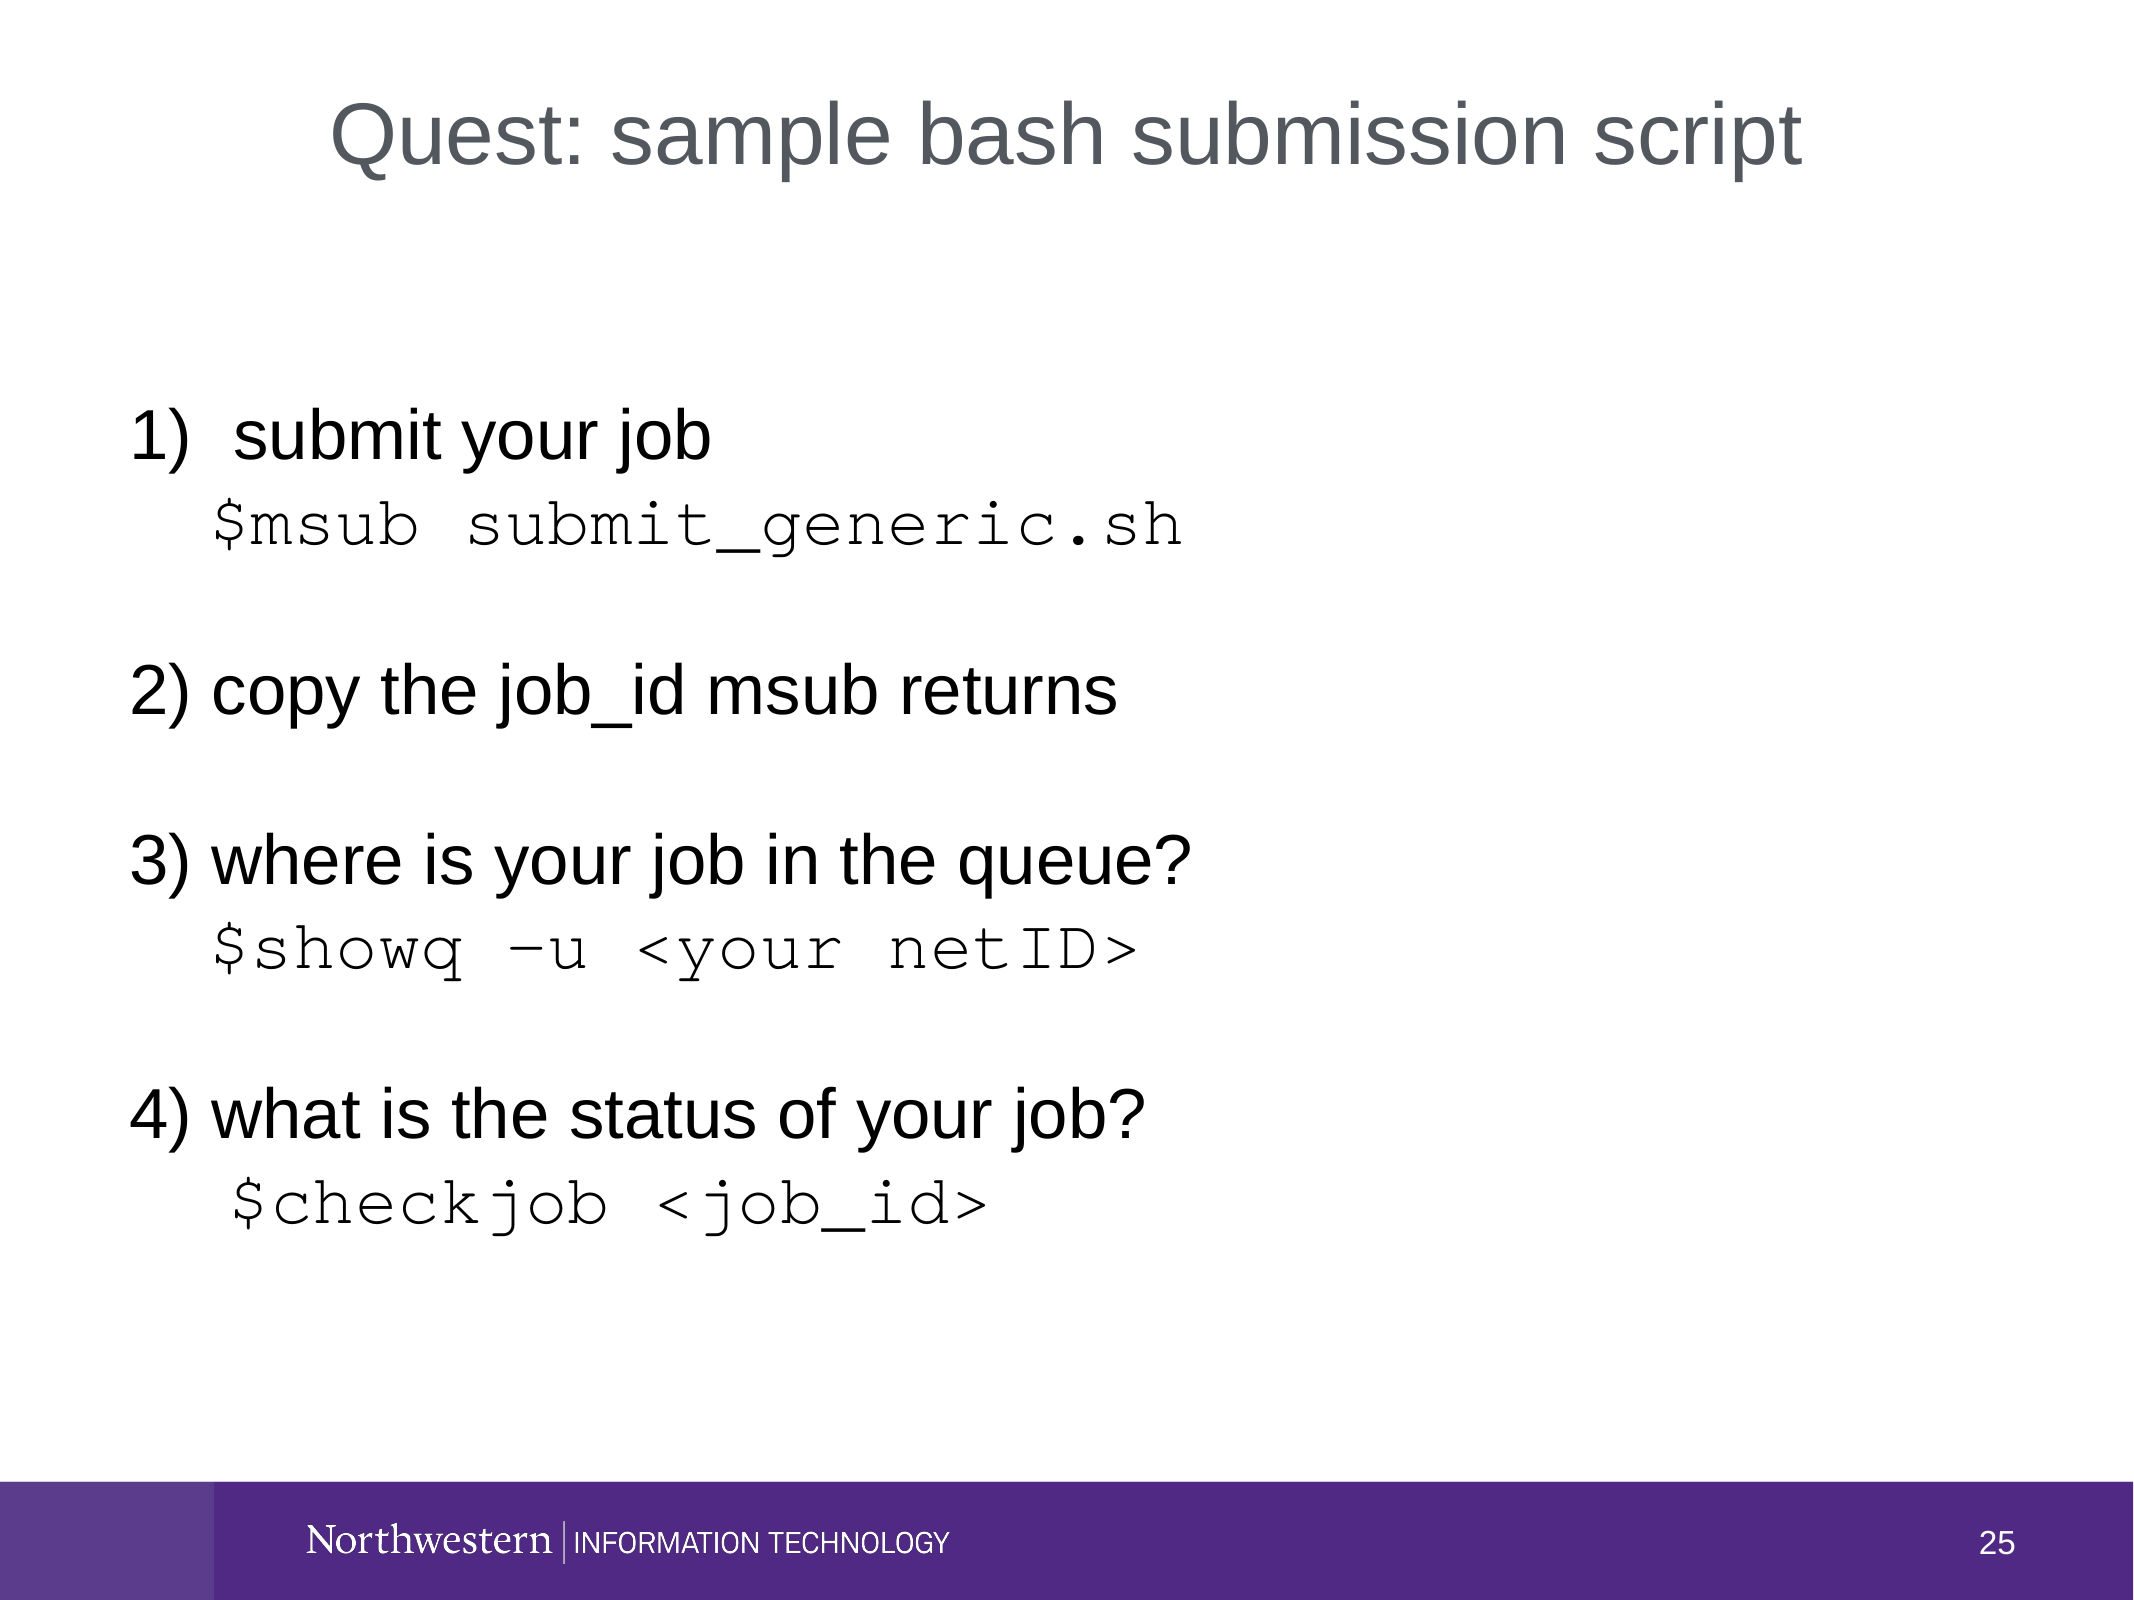

Quest: sample bash submission script
submit your job
    $msub submit_generic.sh

2) copy the job_id msub returns

3) where is your job in the queue?
    $showq -u <your netID>

4) what is the status of your job?
     $checkjob <job_id>
25